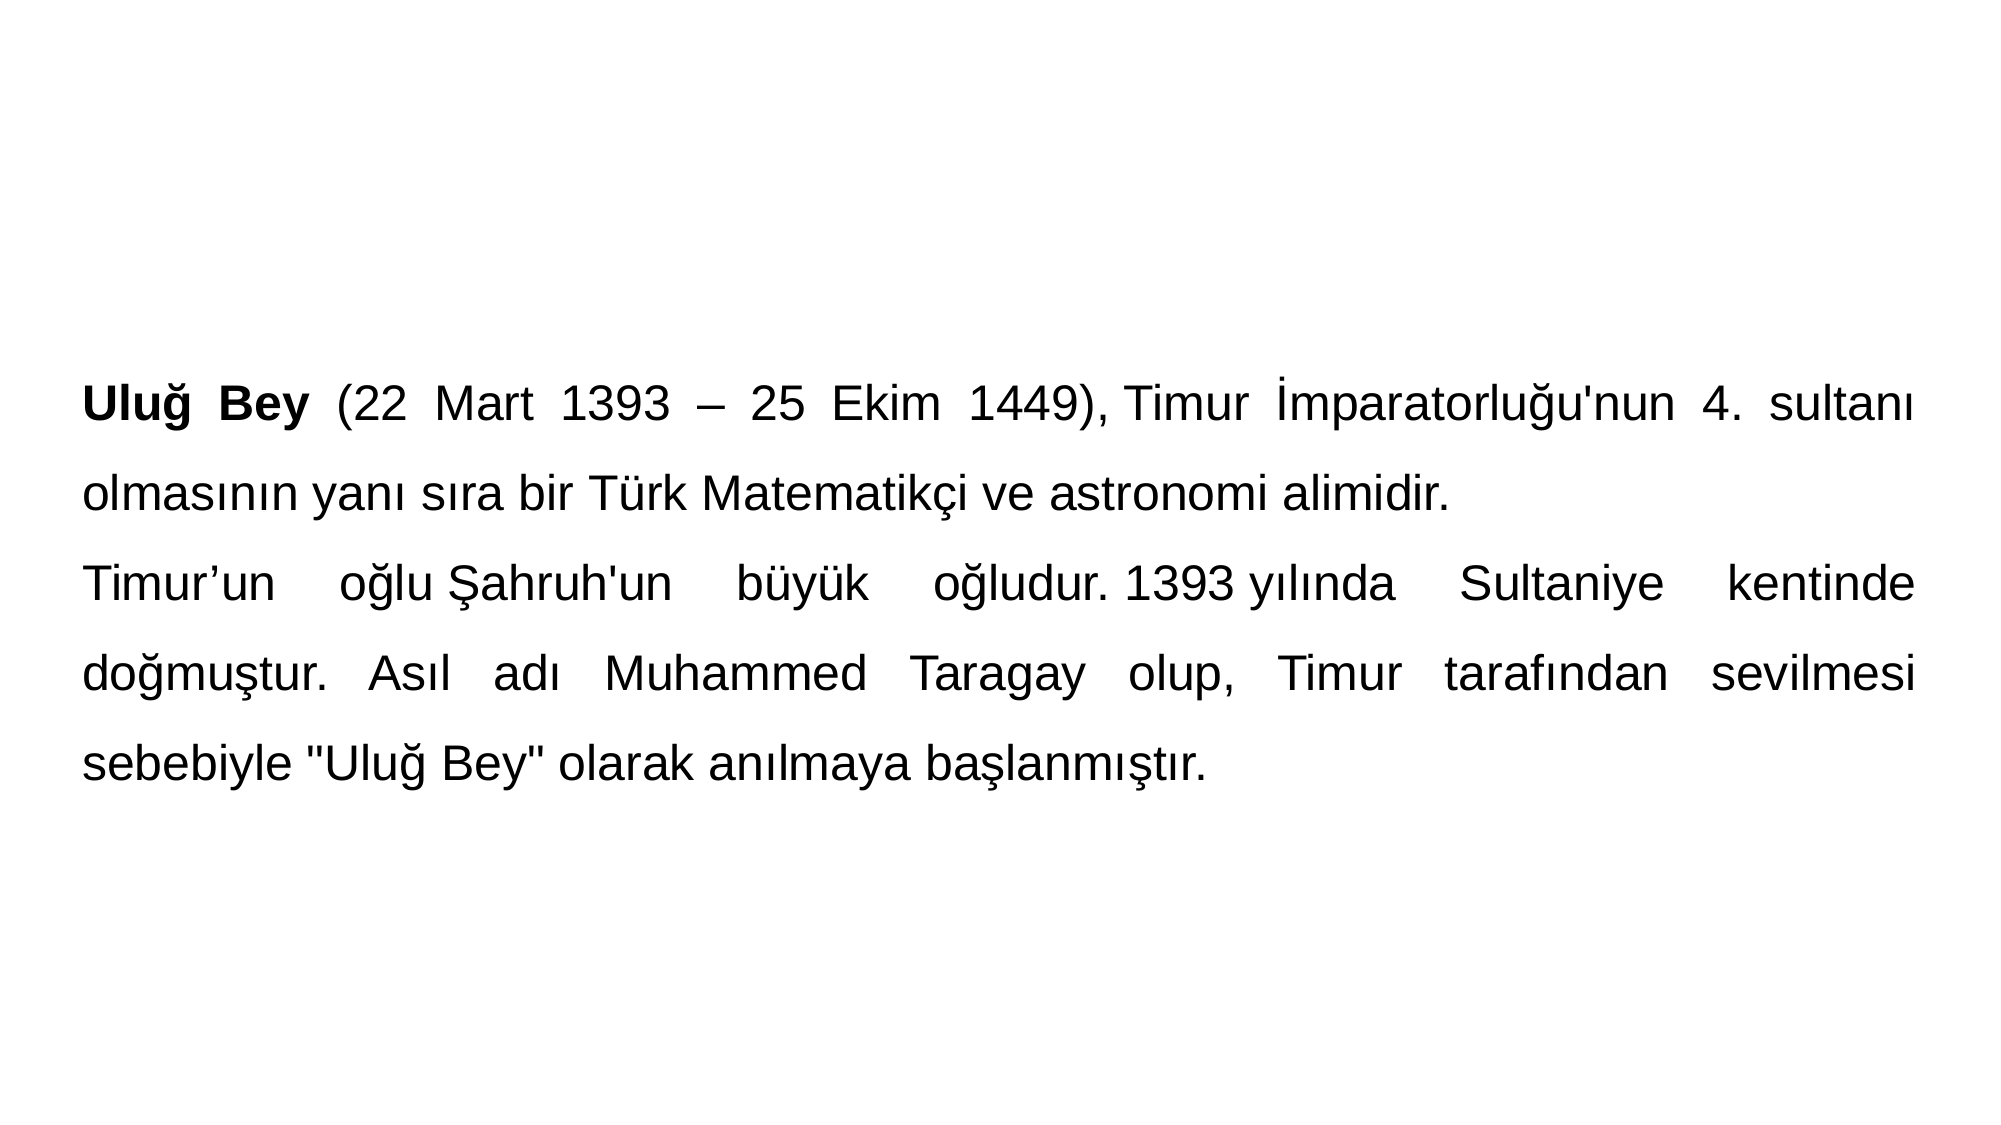

Uluğ Bey (22 Mart 1393 – 25 Ekim 1449), Timur İmparatorluğu'nun 4. sultanı olmasının yanı sıra bir Türk Matematikçi ve astronomi alimidir.
Timur’un oğlu Şahruh'un büyük oğludur. 1393 yılında Sultaniye kentinde doğmuştur. Asıl adı Muhammed Taragay olup, Timur tarafından sevilmesi sebebiyle "Uluğ Bey" olarak anılmaya başlanmıştır.